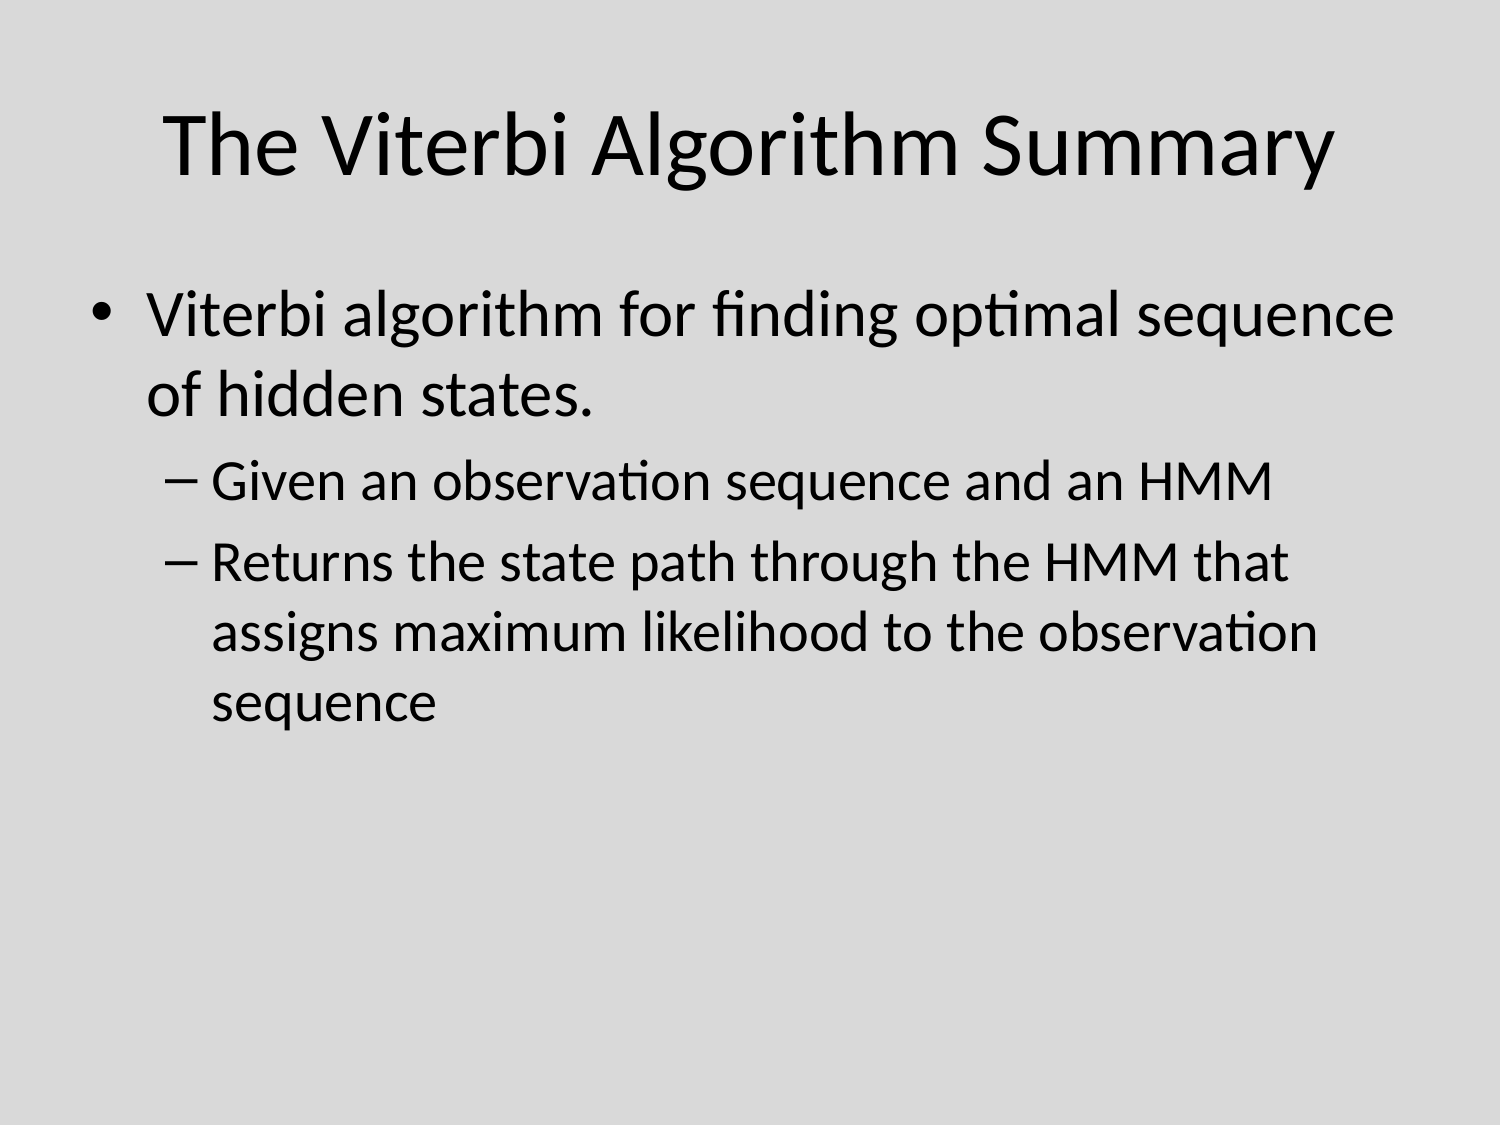

# The Viterbi Algorithm Summary
Viterbi algorithm for finding optimal sequence of hidden states.
Given an observation sequence and an HMM
Returns the state path through the HMM that assigns maximum likelihood to the observation sequence